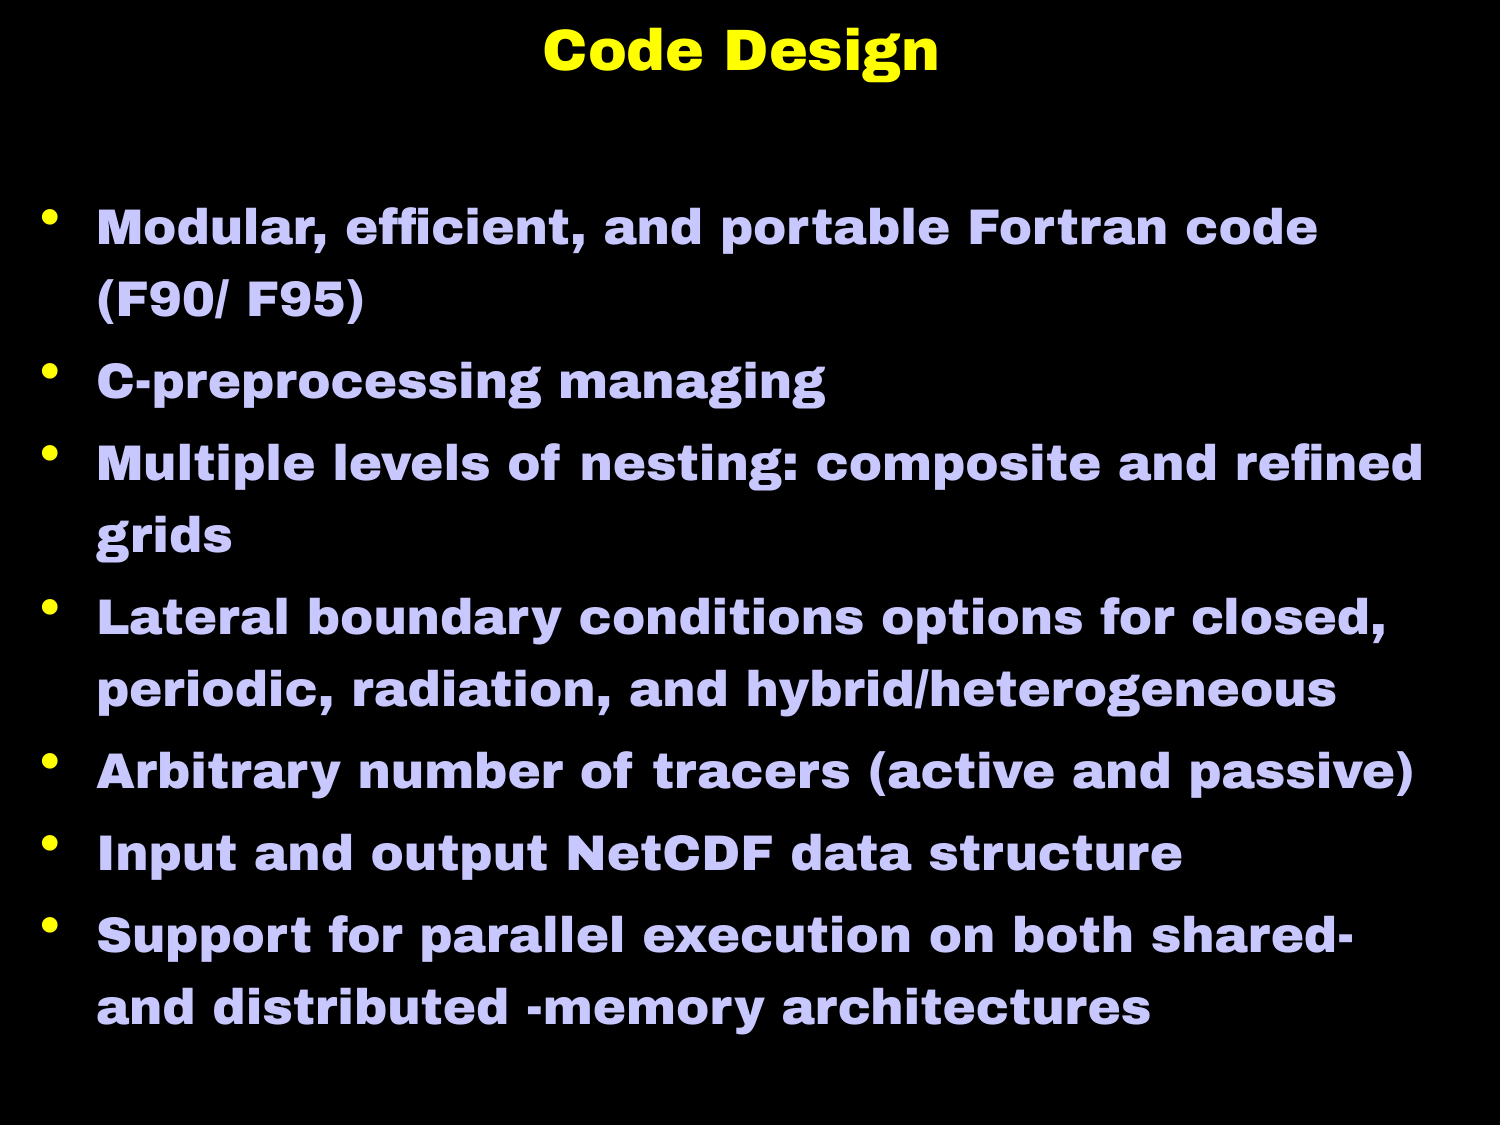

Code Design
Modular, efficient, and portable Fortran code (F90/ F95)
C-preprocessing managing
Multiple levels of nesting: composite and refined grids
Lateral boundary conditions options for closed, periodic, radiation, and hybrid/heterogeneous
Arbitrary number of tracers (active and passive)
Input and output NetCDF data structure
Support for parallel execution on both shared- and distributed -memory architectures